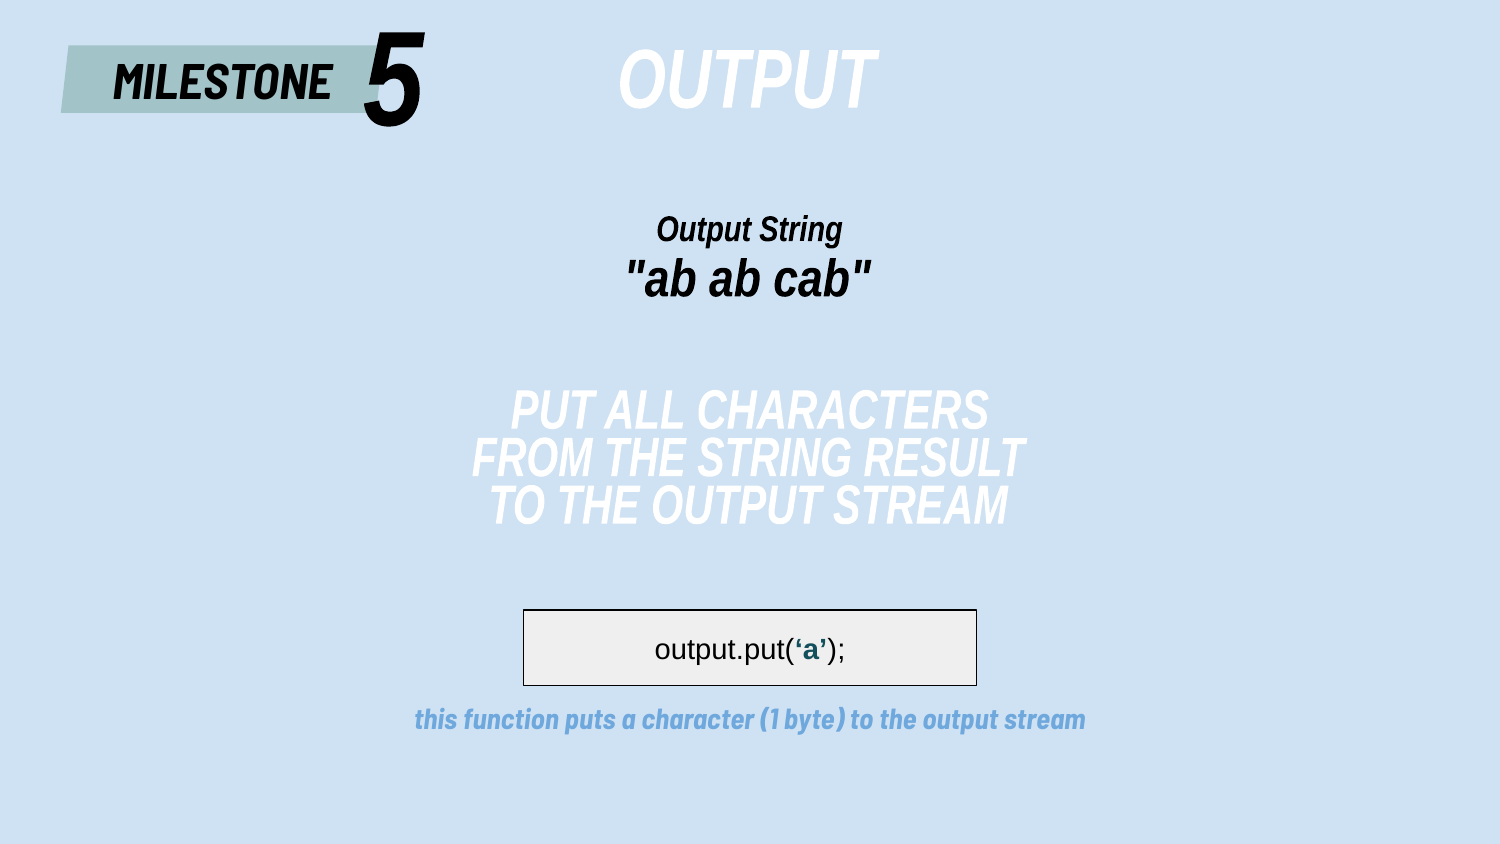

5
MILESTONE
OUTPUT
Output String
"ab ab cab"
PUT ALL CHARACTERS
FROM THE STRING RESULT
TO THE OUTPUT STREAM
output.put(‘a’);
this function puts a character (1 byte) to the output stream